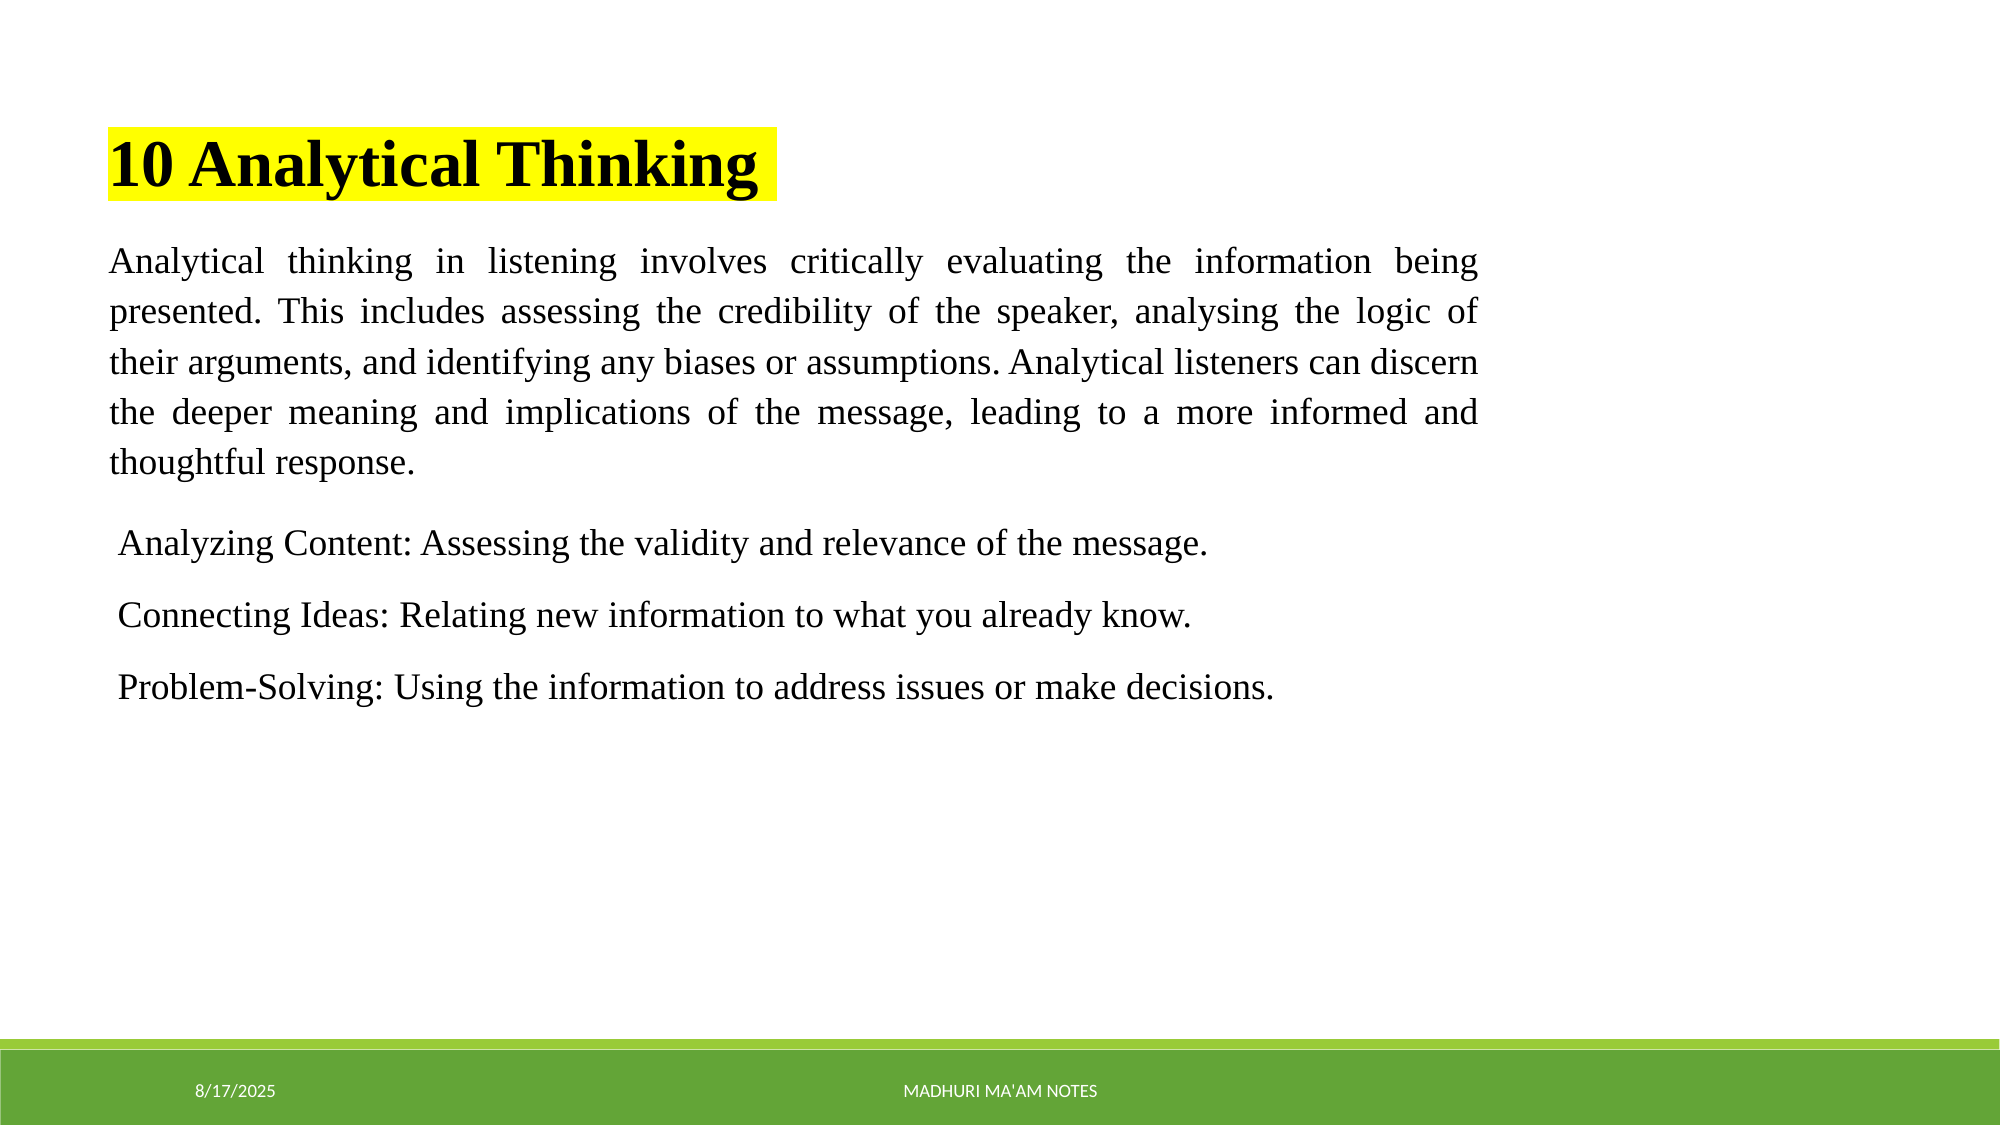

10 Analytical Thinking
Analytical thinking in listening involves critically evaluating the information being presented. This includes assessing the credibility of the speaker, analysing the logic of their arguments, and identifying any biases or assumptions. Analytical listeners can discern the deeper meaning and implications of the message, leading to a more informed and thoughtful response.
 Analyzing Content: Assessing the validity and relevance of the message.
 Connecting Ideas: Relating new information to what you already know.
 Problem-Solving: Using the information to address issues or make decisions.
8/17/2025
Madhuri Ma'am Notes